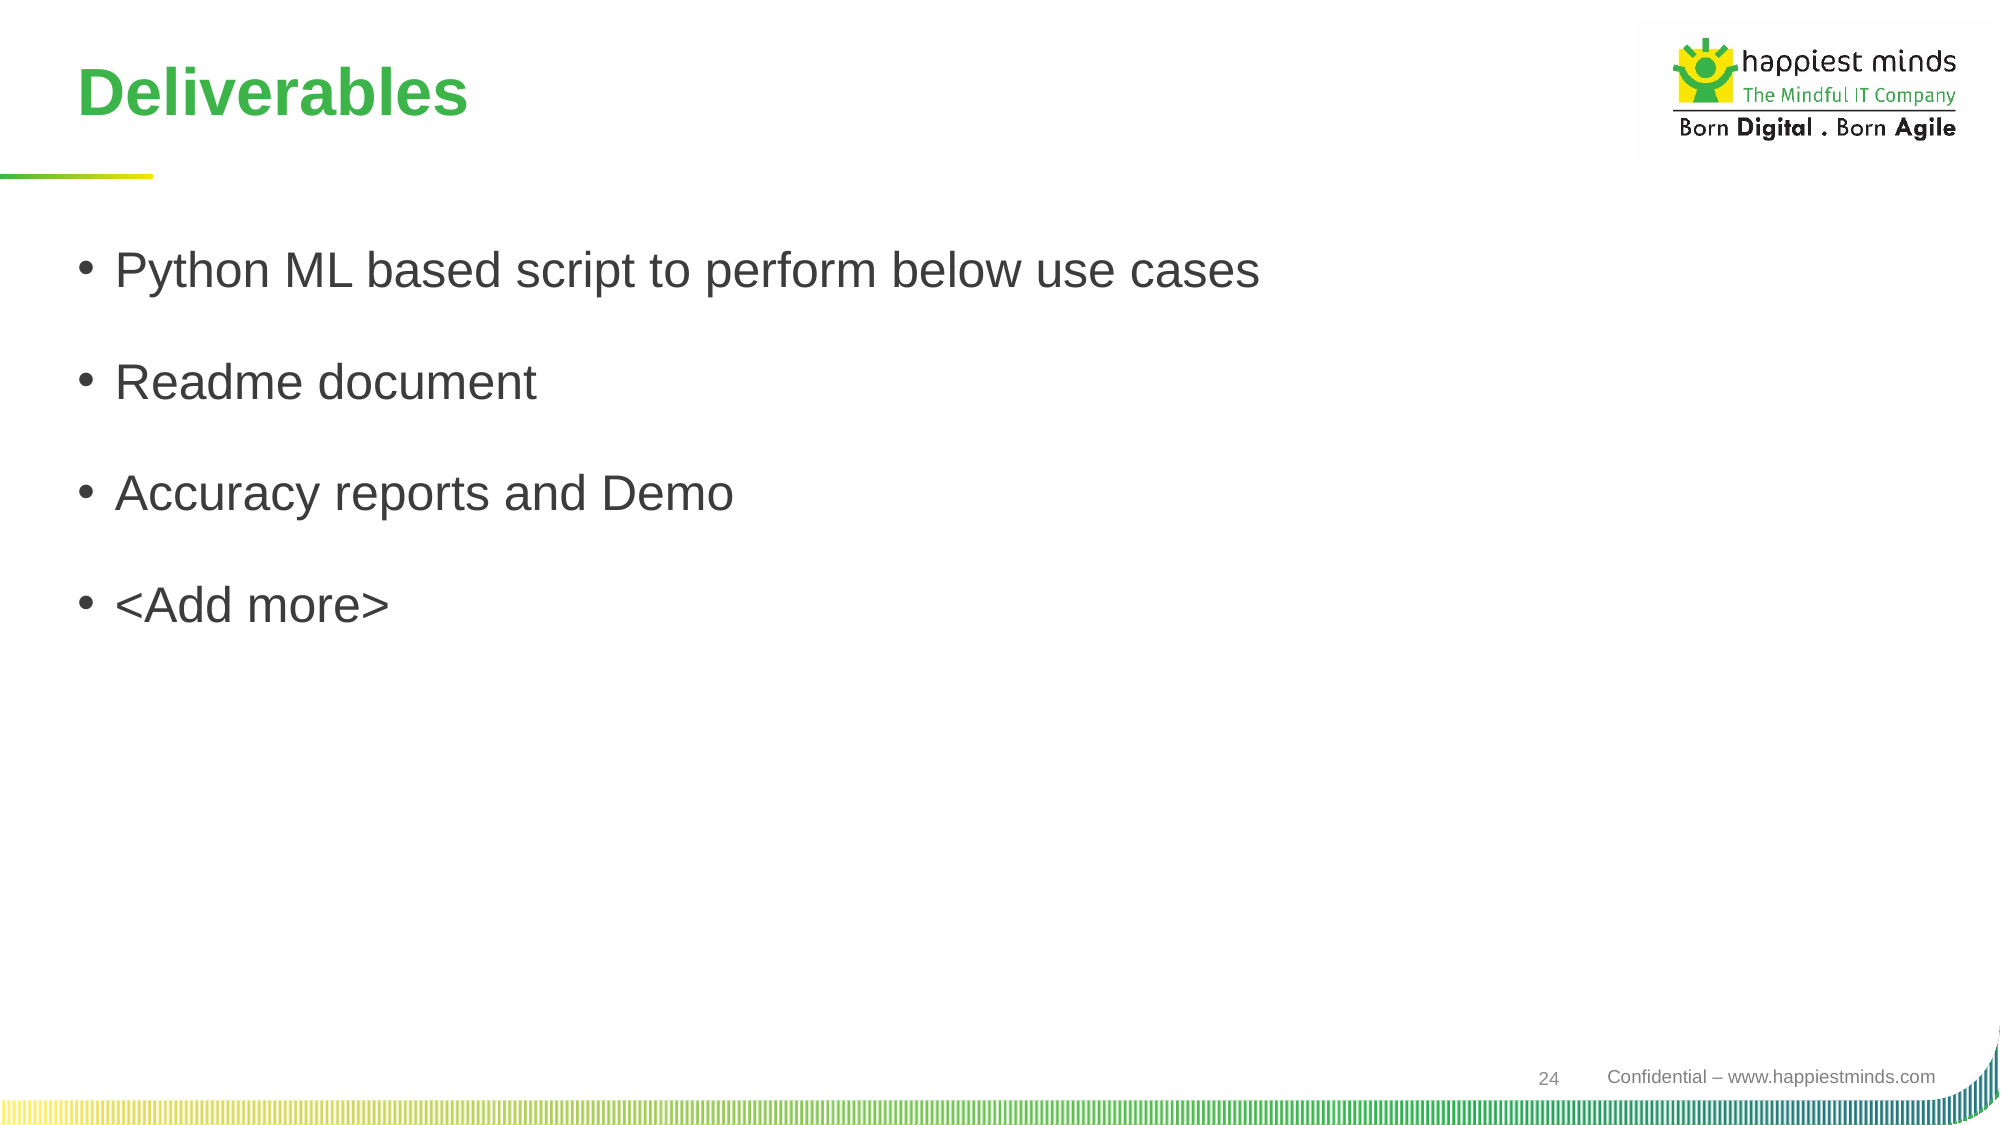

Deliverables
Python ML based script to perform below use cases
Readme document
Accuracy reports and Demo
<Add more>

24